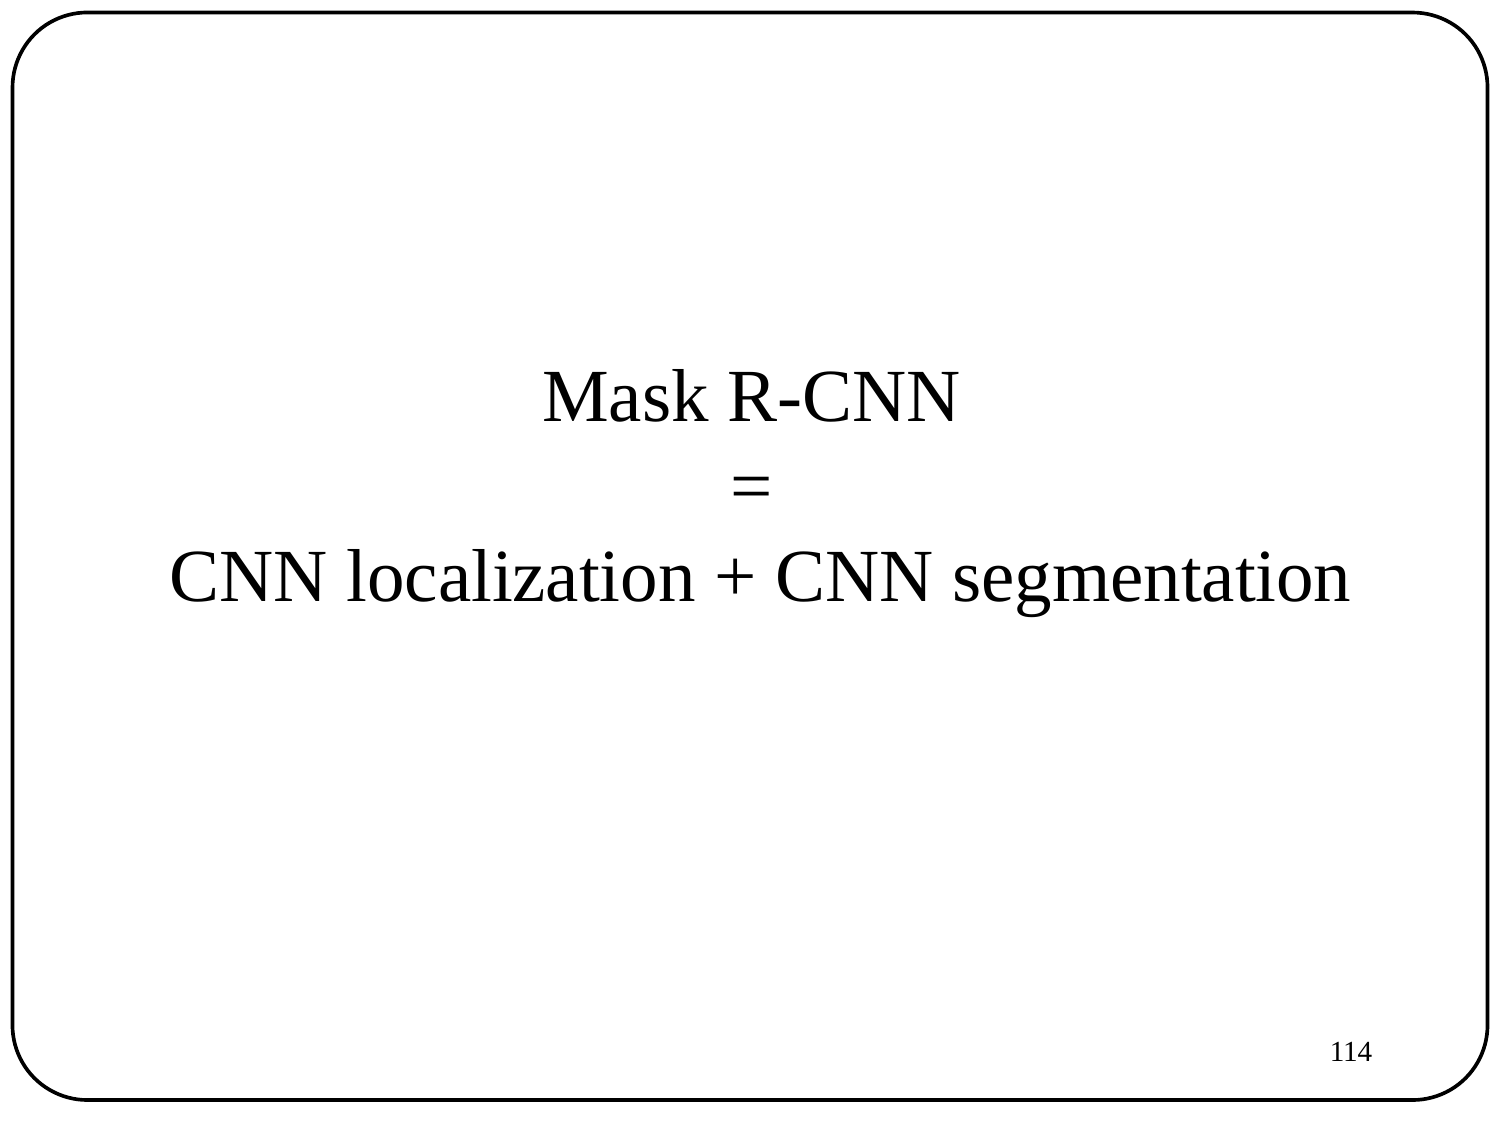

Mask R-CNN
=
CNN localization + CNN segmentation
114